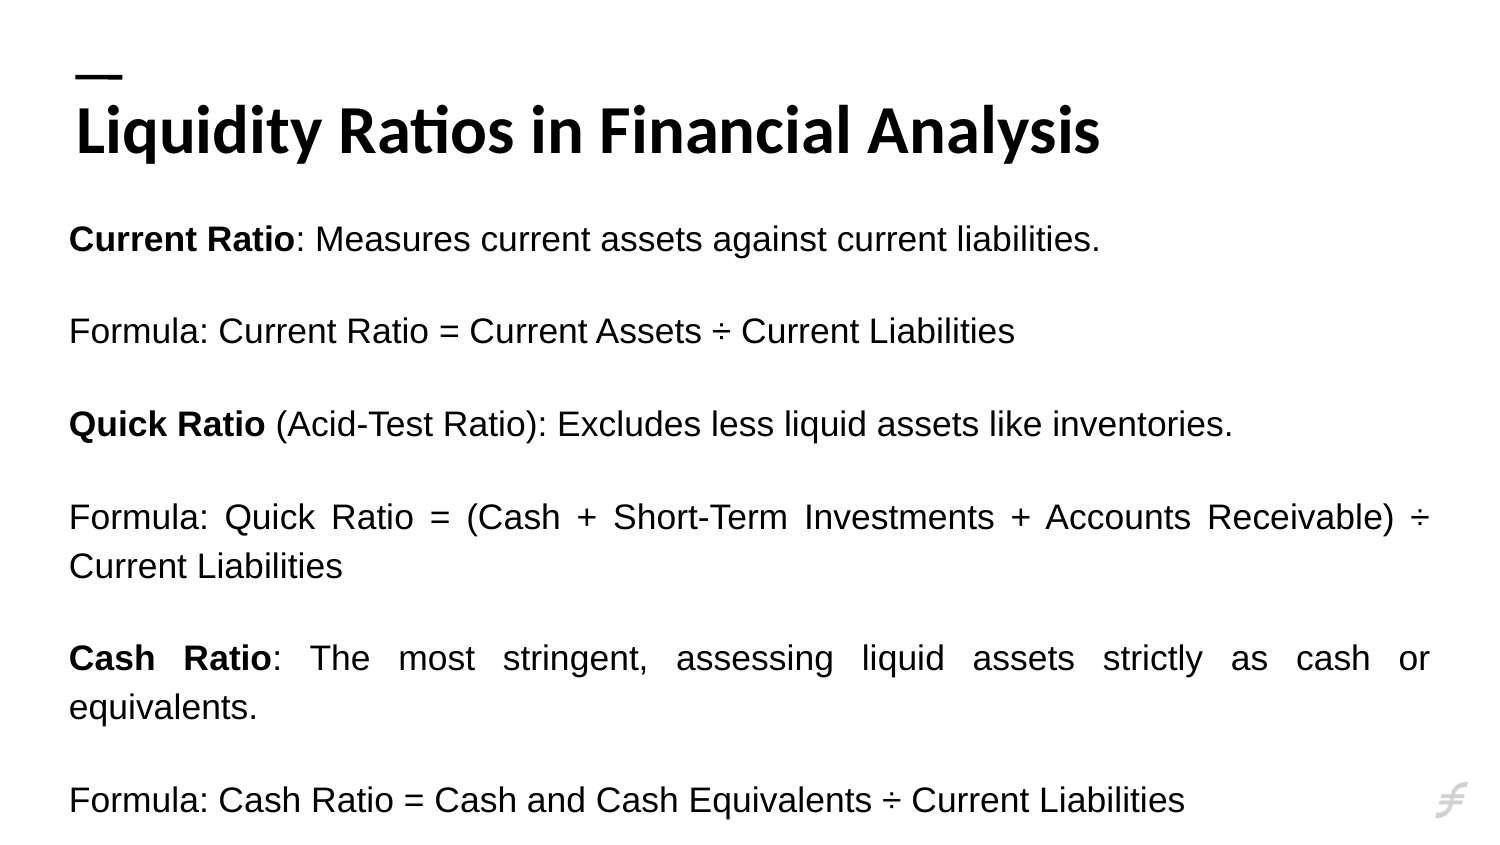

# Liquidity Ratios in Financial Analysis
Current Ratio: Measures current assets against current liabilities.
Formula: Current Ratio = Current Assets ÷ Current Liabilities
Quick Ratio (Acid-Test Ratio): Excludes less liquid assets like inventories.
Formula: Quick Ratio = (Cash + Short-Term Investments + Accounts Receivable) ÷ Current Liabilities
Cash Ratio: The most stringent, assessing liquid assets strictly as cash or equivalents.
Formula: Cash Ratio = Cash and Cash Equivalents ÷ Current Liabilities